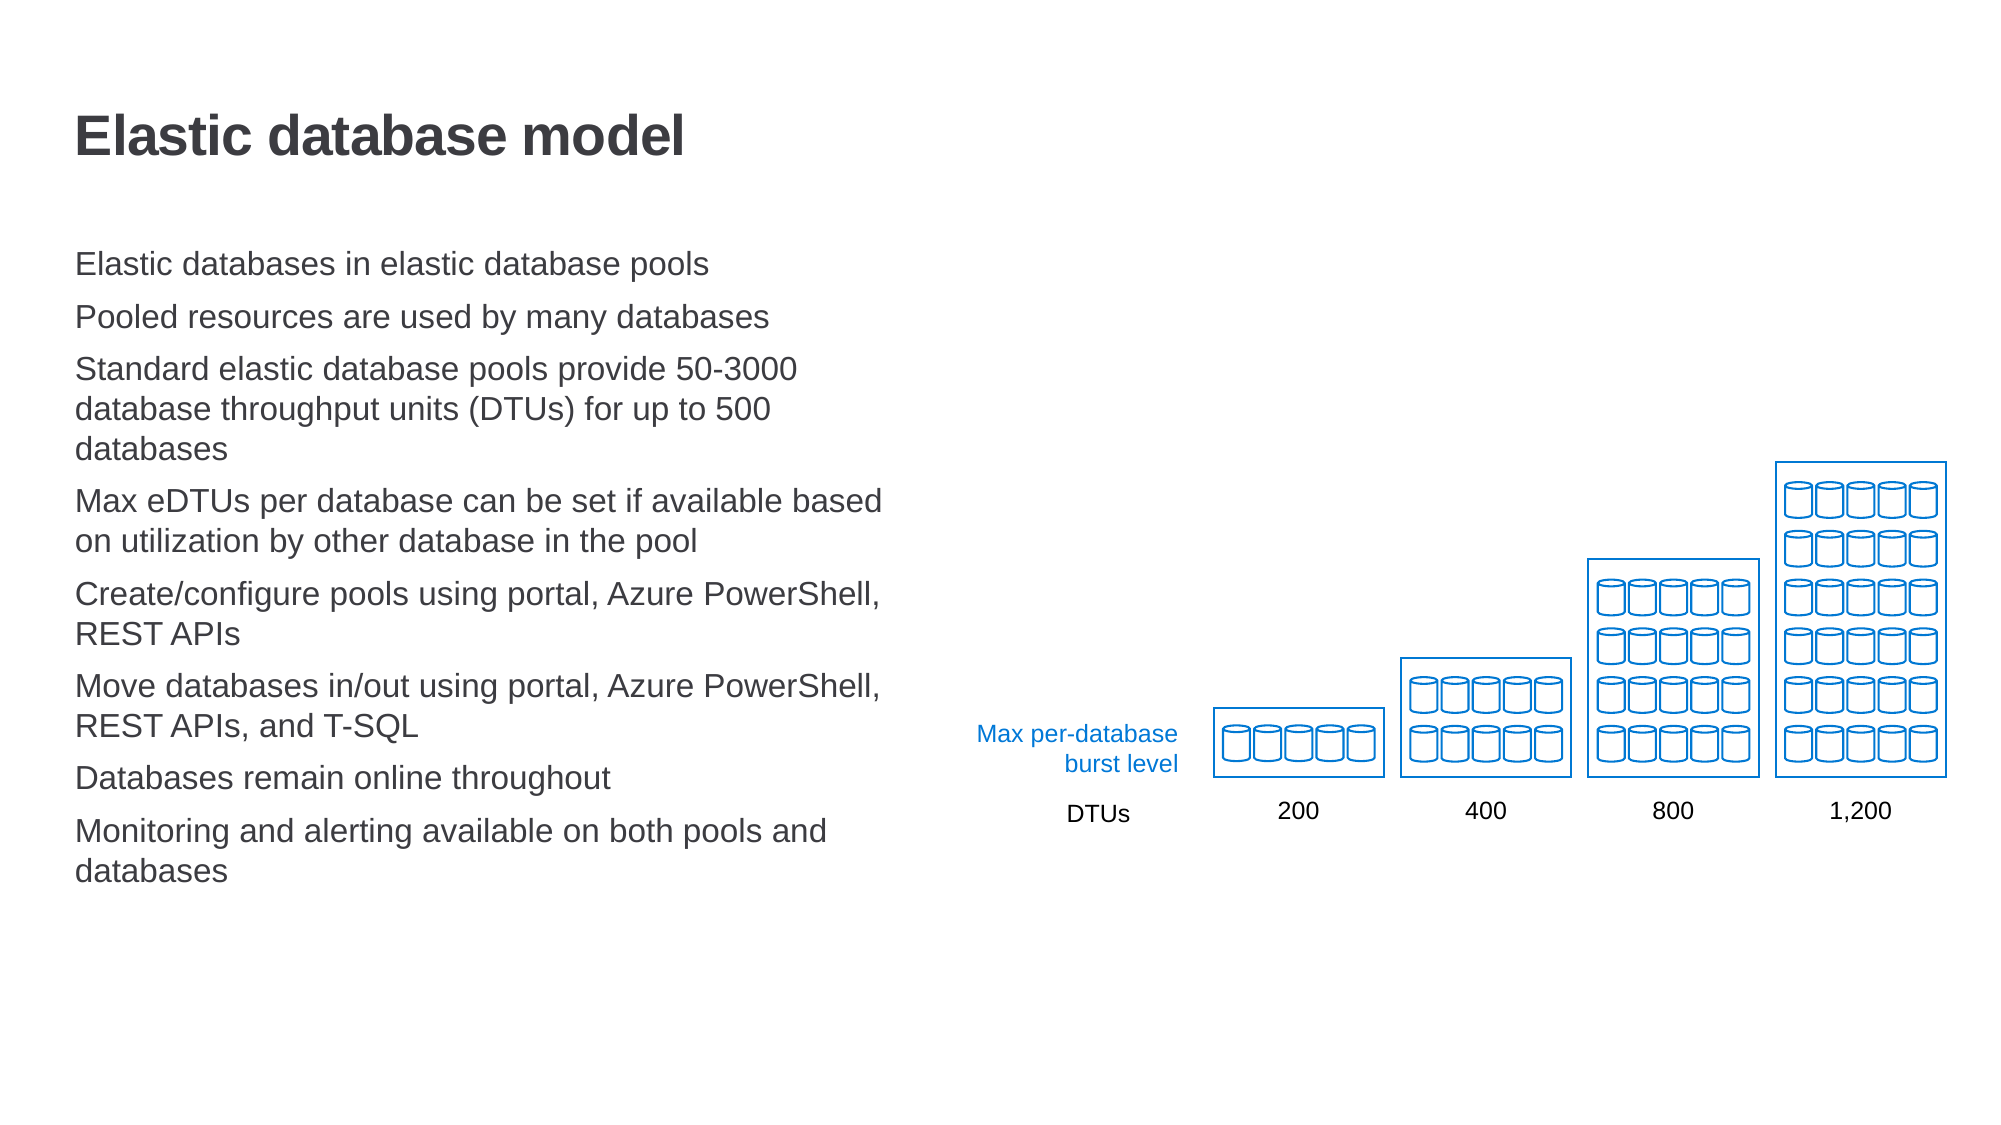

# Elastic database model
Elastic databases in elastic database pools
Pooled resources are used by many databases
Standard elastic database pools provide 50-3000 database throughput units (DTUs) for up to 500 databases
Max eDTUs per database can be set if available based on utilization by other database in the pool
Create/configure pools using portal, Azure PowerShell,
REST APIs
Move databases in/out using portal, Azure PowerShell, REST APIs, and T-SQL
Databases remain online throughout
Monitoring and alerting available on both pools and databases

Max per-database burst level

200
1,200
800
400
DTUs